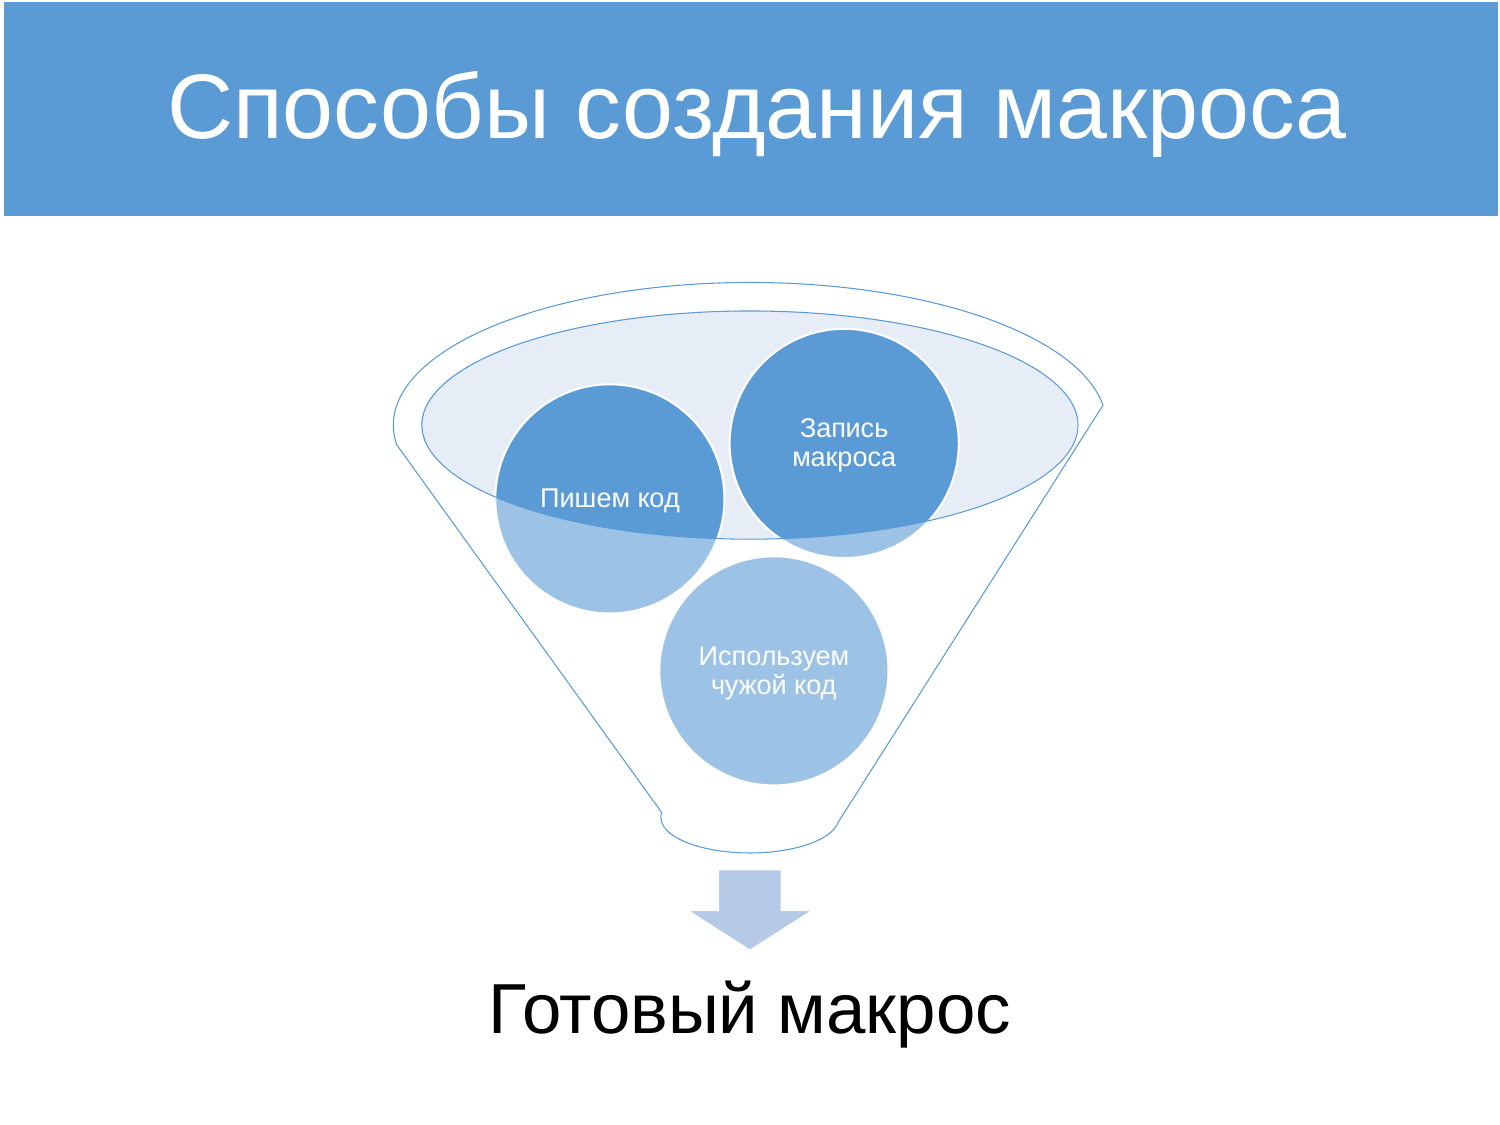

# Способы создания макроса
Готовый макрос
Используем чужой код
Пишем код
Запись макроса